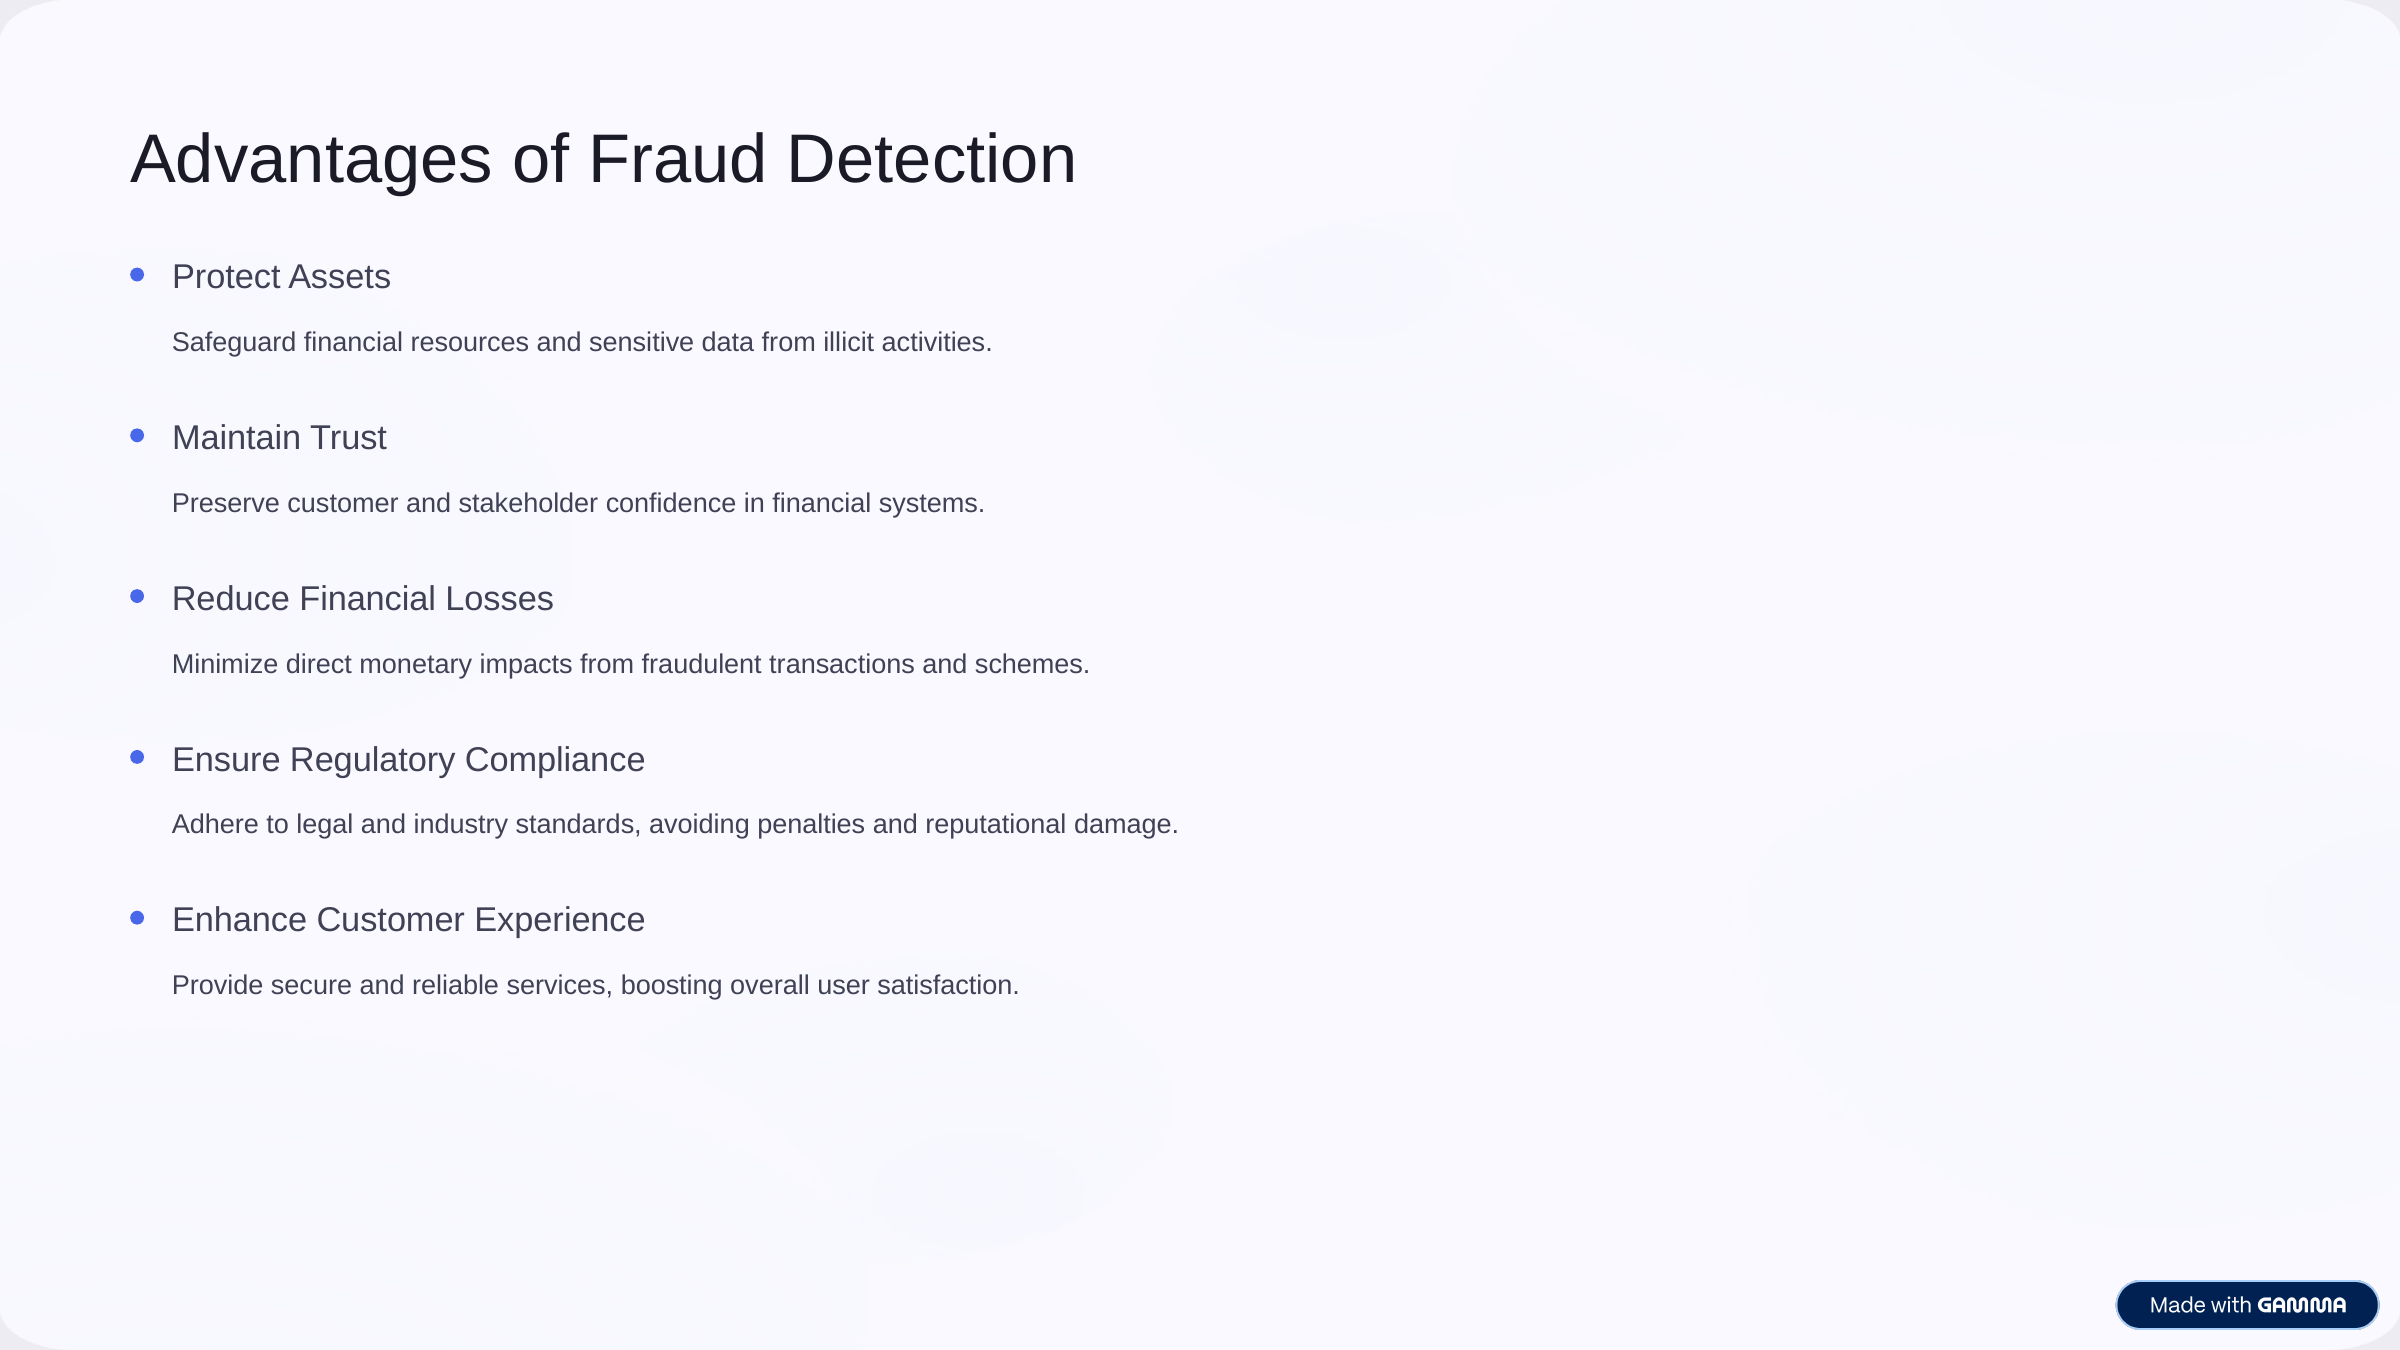

Advantages of Fraud Detection
Protect Assets

Safeguard financial resources and sensitive data from illicit activities.
Maintain Trust

Preserve customer and stakeholder confidence in financial systems.
Reduce Financial Losses

Minimize direct monetary impacts from fraudulent transactions and schemes.
Ensure Regulatory Compliance

Adhere to legal and industry standards, avoiding penalties and reputational damage.
Enhance Customer Experience

Provide secure and reliable services, boosting overall user satisfaction.